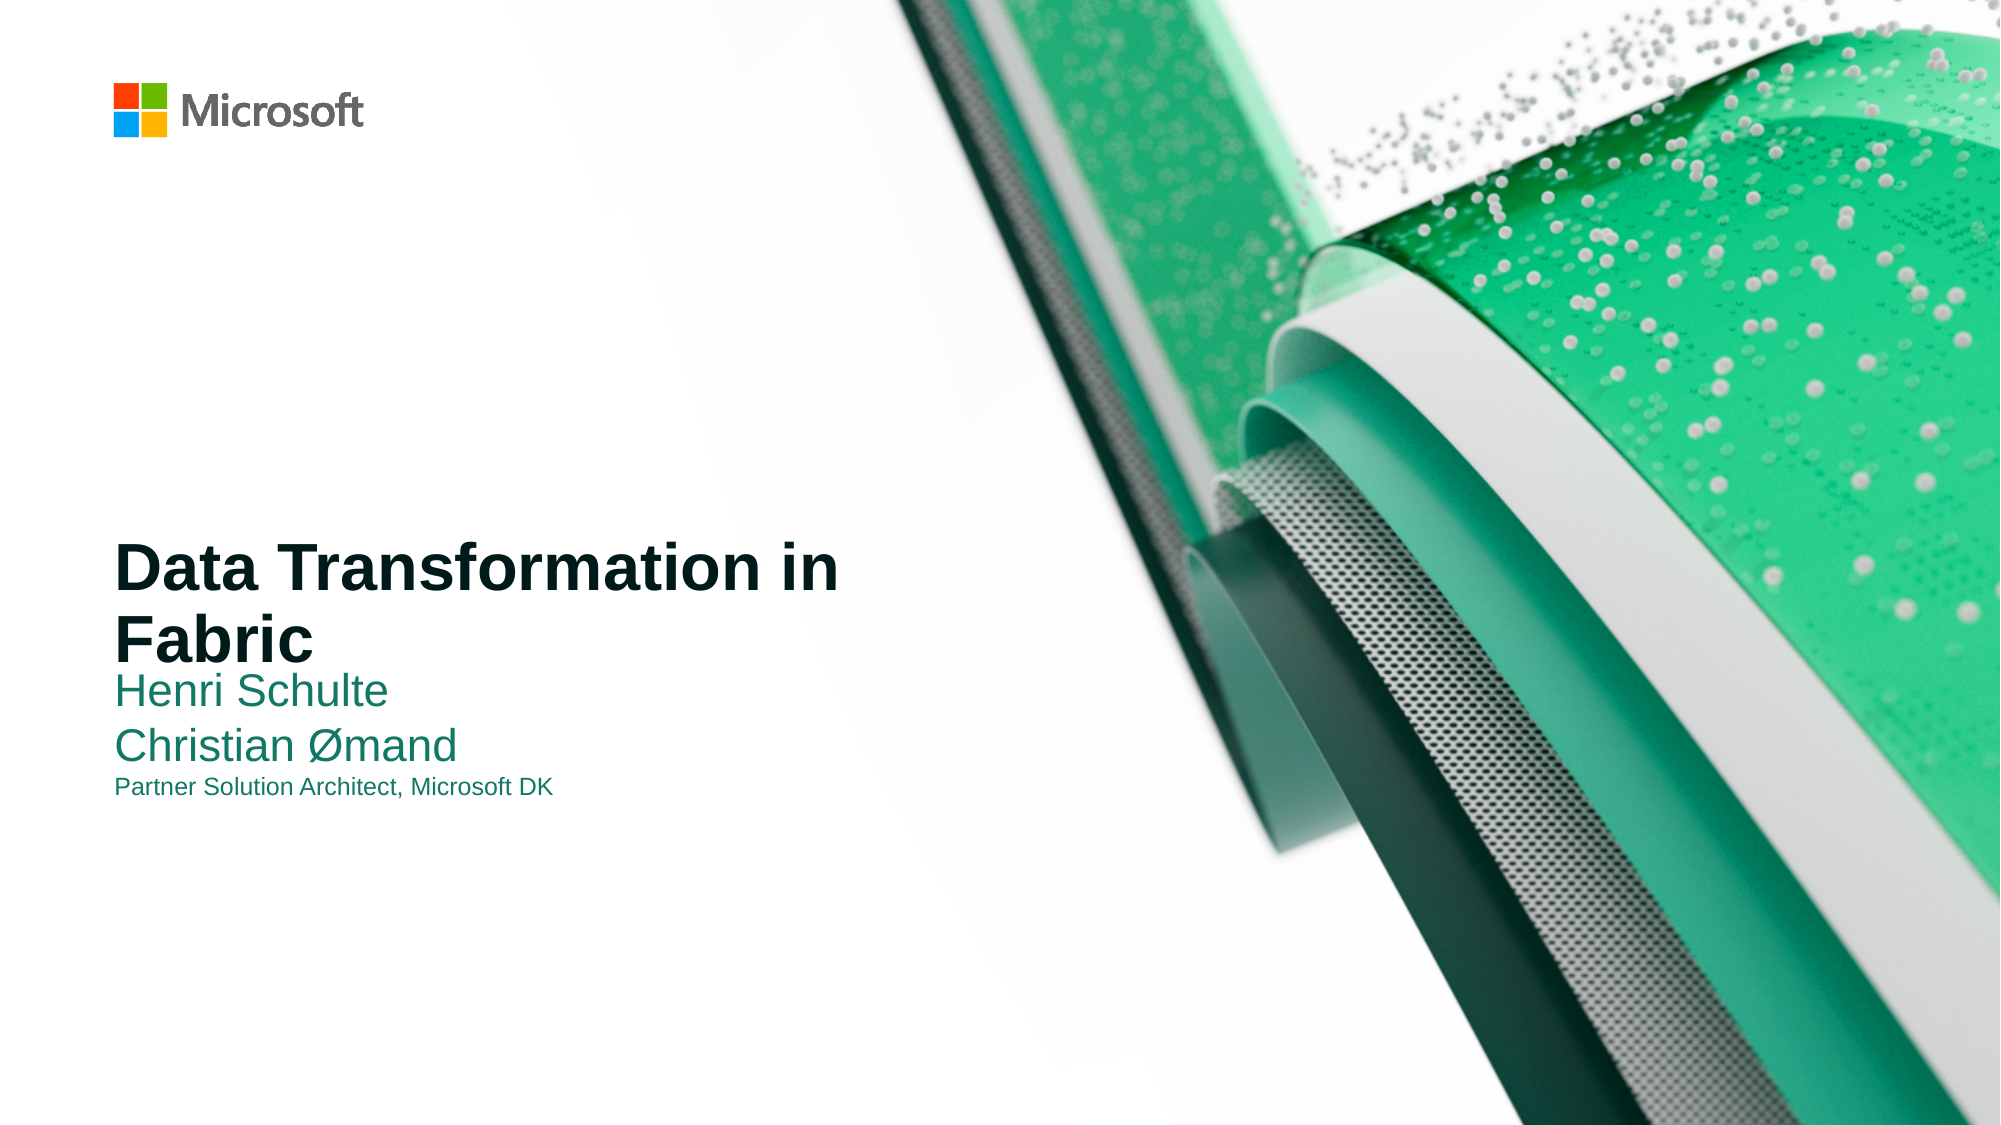

# Data Transformation in Fabric
Henri Schulte
Christian Ømand
Partner Solution Architect, Microsoft DK